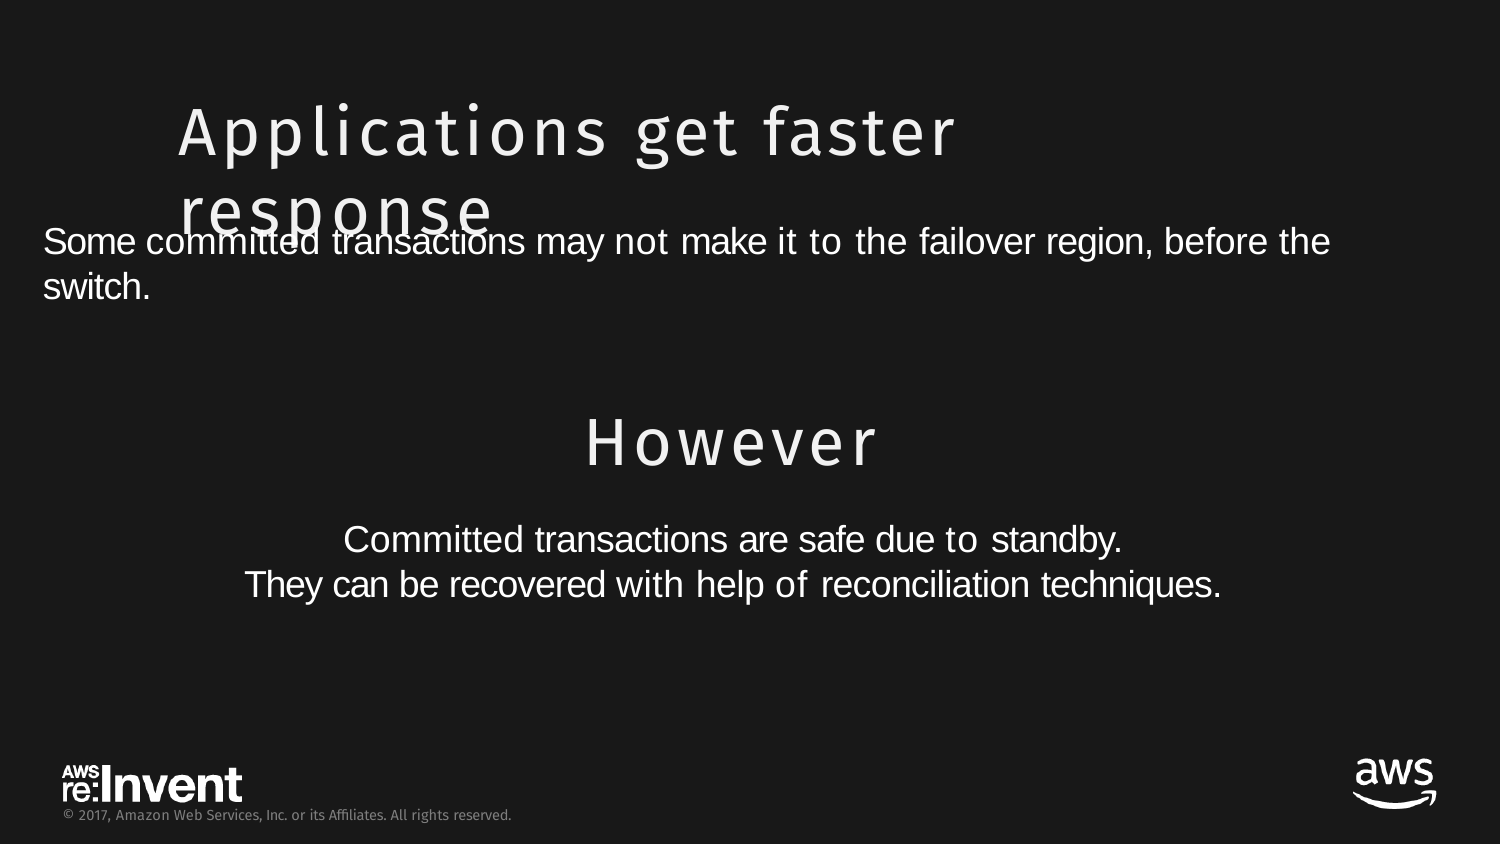

# Applications get faster response
Some committed transactions may not make it to the failover region, before the switch.

However
Committed transactions are safe due to standby.
They can be recovered with help of reconciliation techniques.
© 2017, Amazon Web Services, Inc. or its Affiliates. All rights reserved.